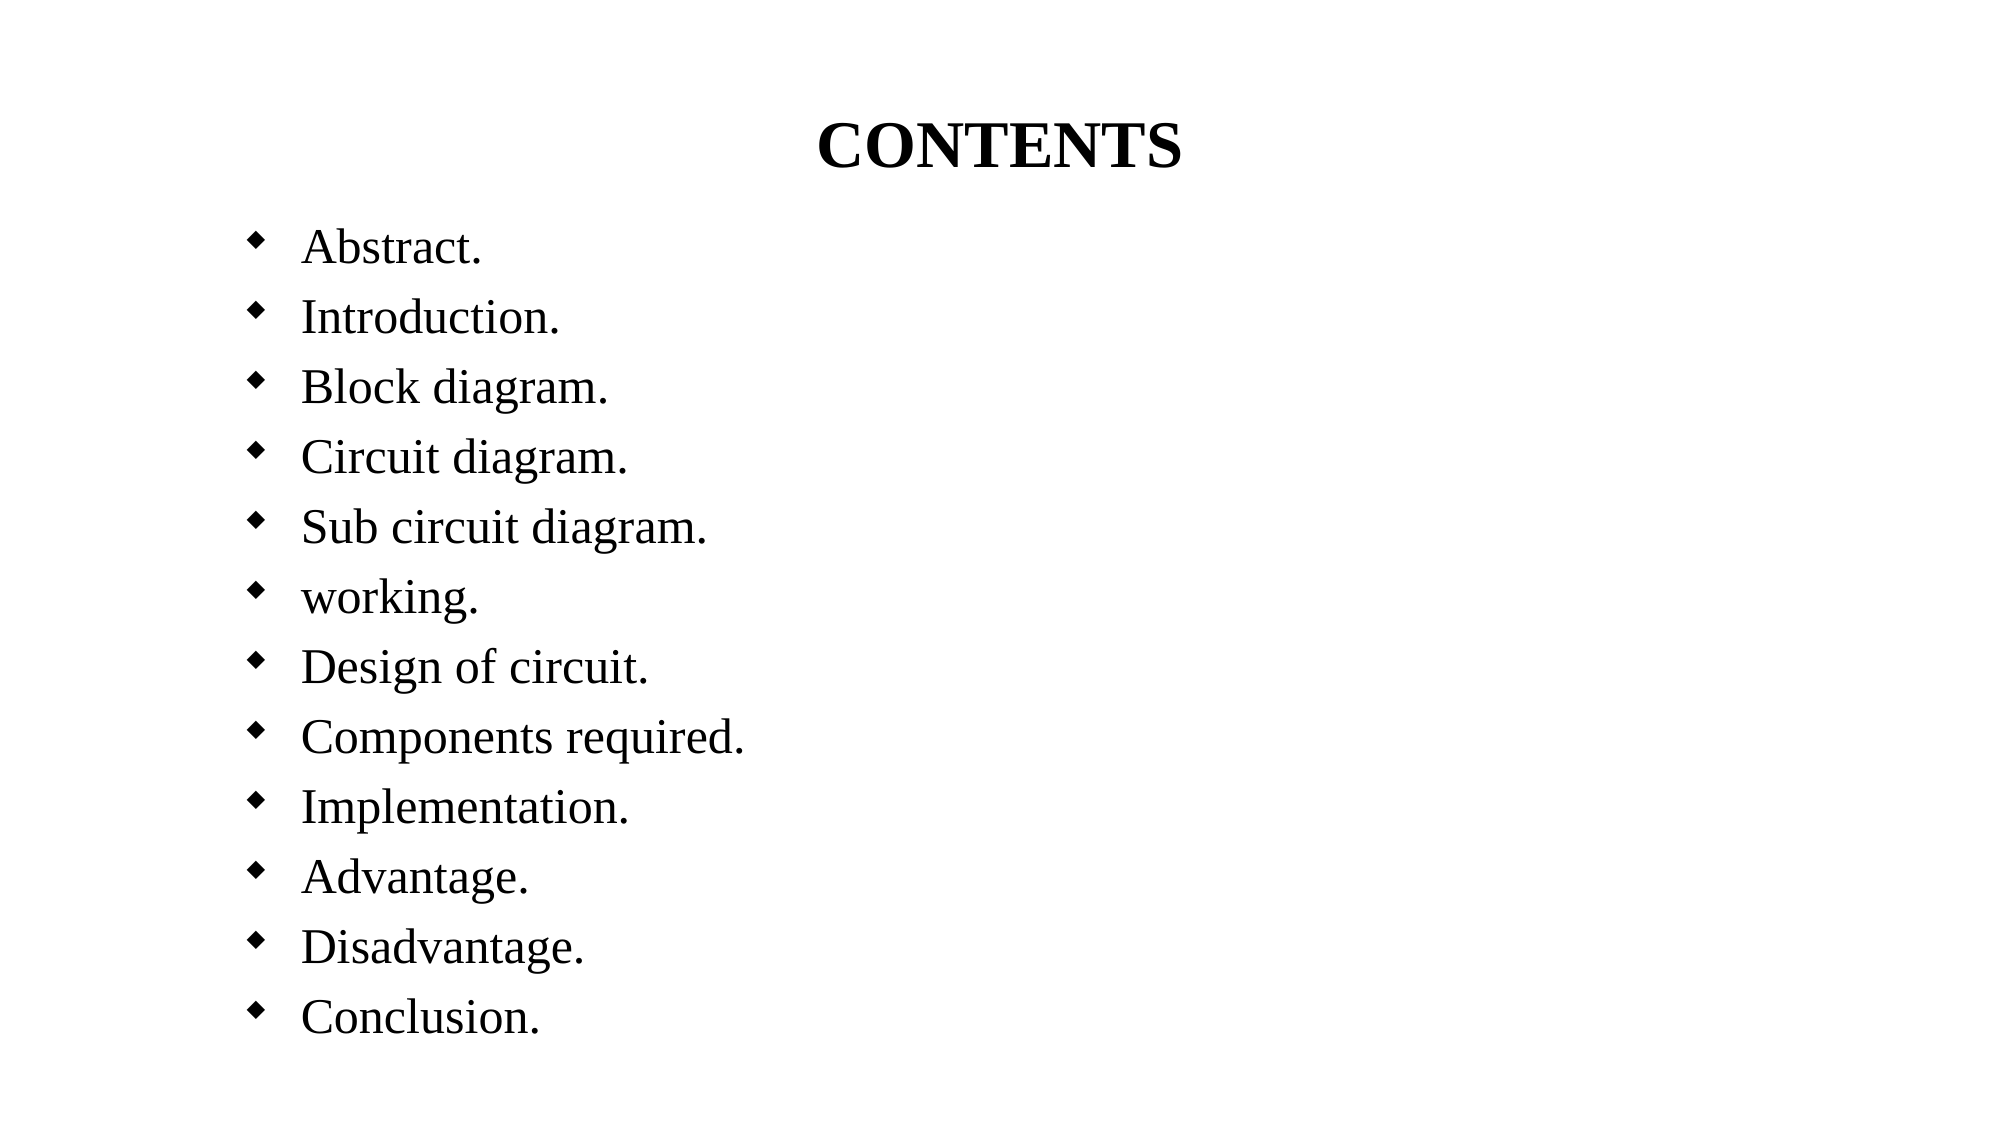

CONTENTS
Abstract.
Introduction.
Block diagram.
Circuit diagram.
Sub circuit diagram.
working.
Design of circuit.
Components required.
Implementation.
Advantage.
Disadvantage.
Conclusion.